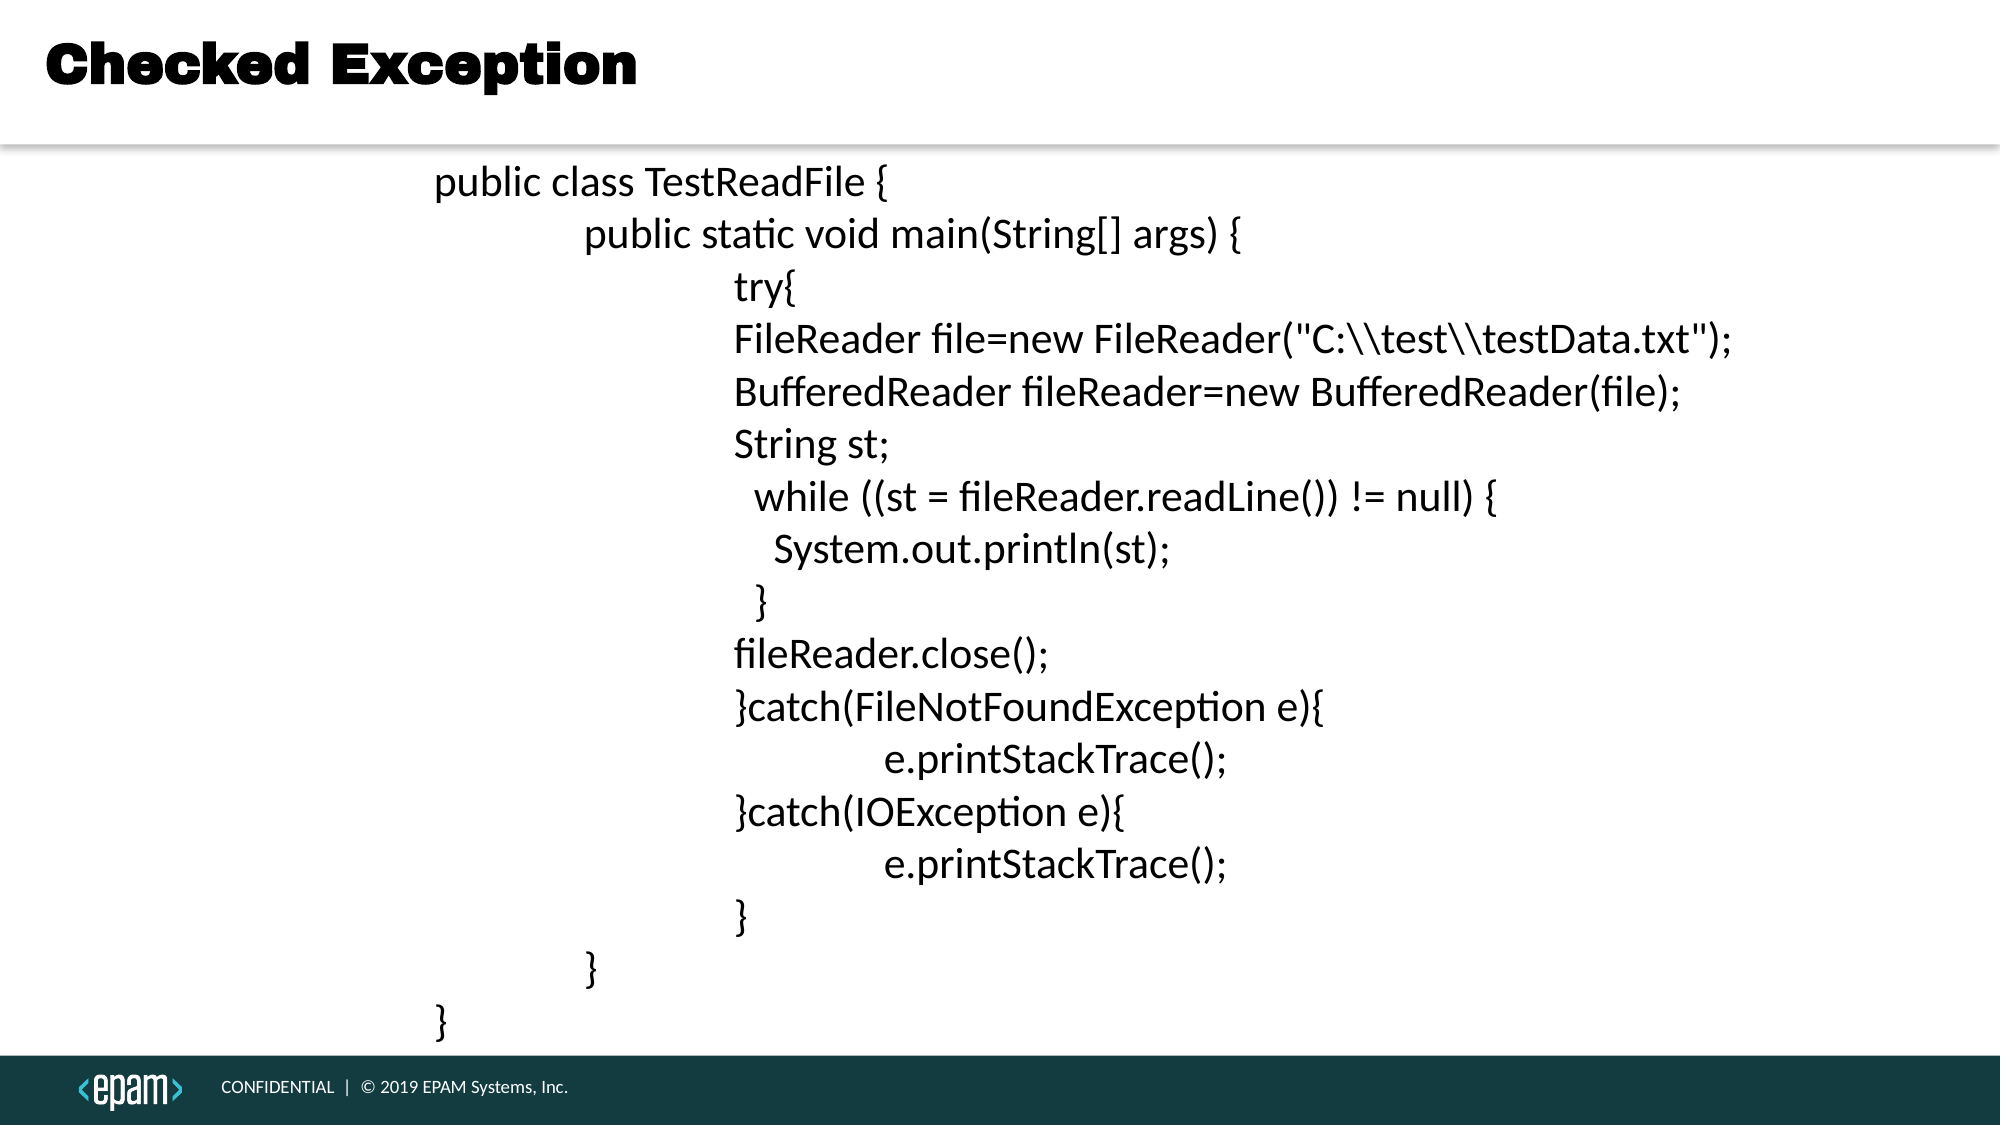

Checked Exception
public class TestReadFile {
	public static void main(String[] args) {
		try{
		FileReader file=new FileReader("C:\\test\\testData.txt");
		BufferedReader fileReader=new BufferedReader(file);
		String st;
		  while ((st = fileReader.readLine()) != null) {
		    System.out.println(st);
		  }
		fileReader.close();
		}catch(FileNotFoundException e){
			e.printStackTrace();
		}catch(IOException e){
			e.printStackTrace();
		}
	}
}